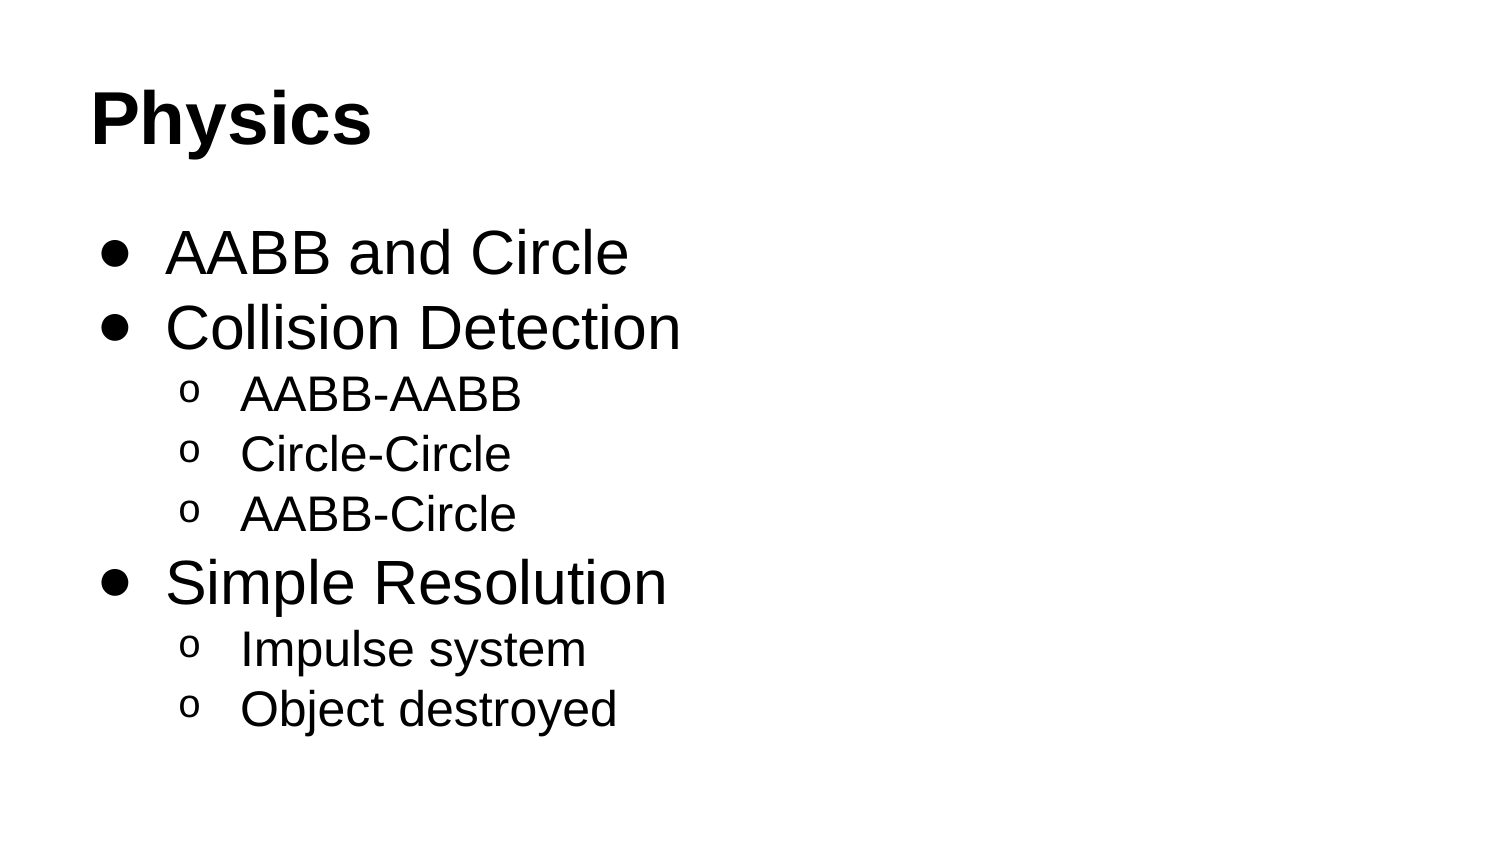

# Physics
AABB and Circle
Collision Detection
AABB-AABB
Circle-Circle
AABB-Circle
Simple Resolution
Impulse system
Object destroyed